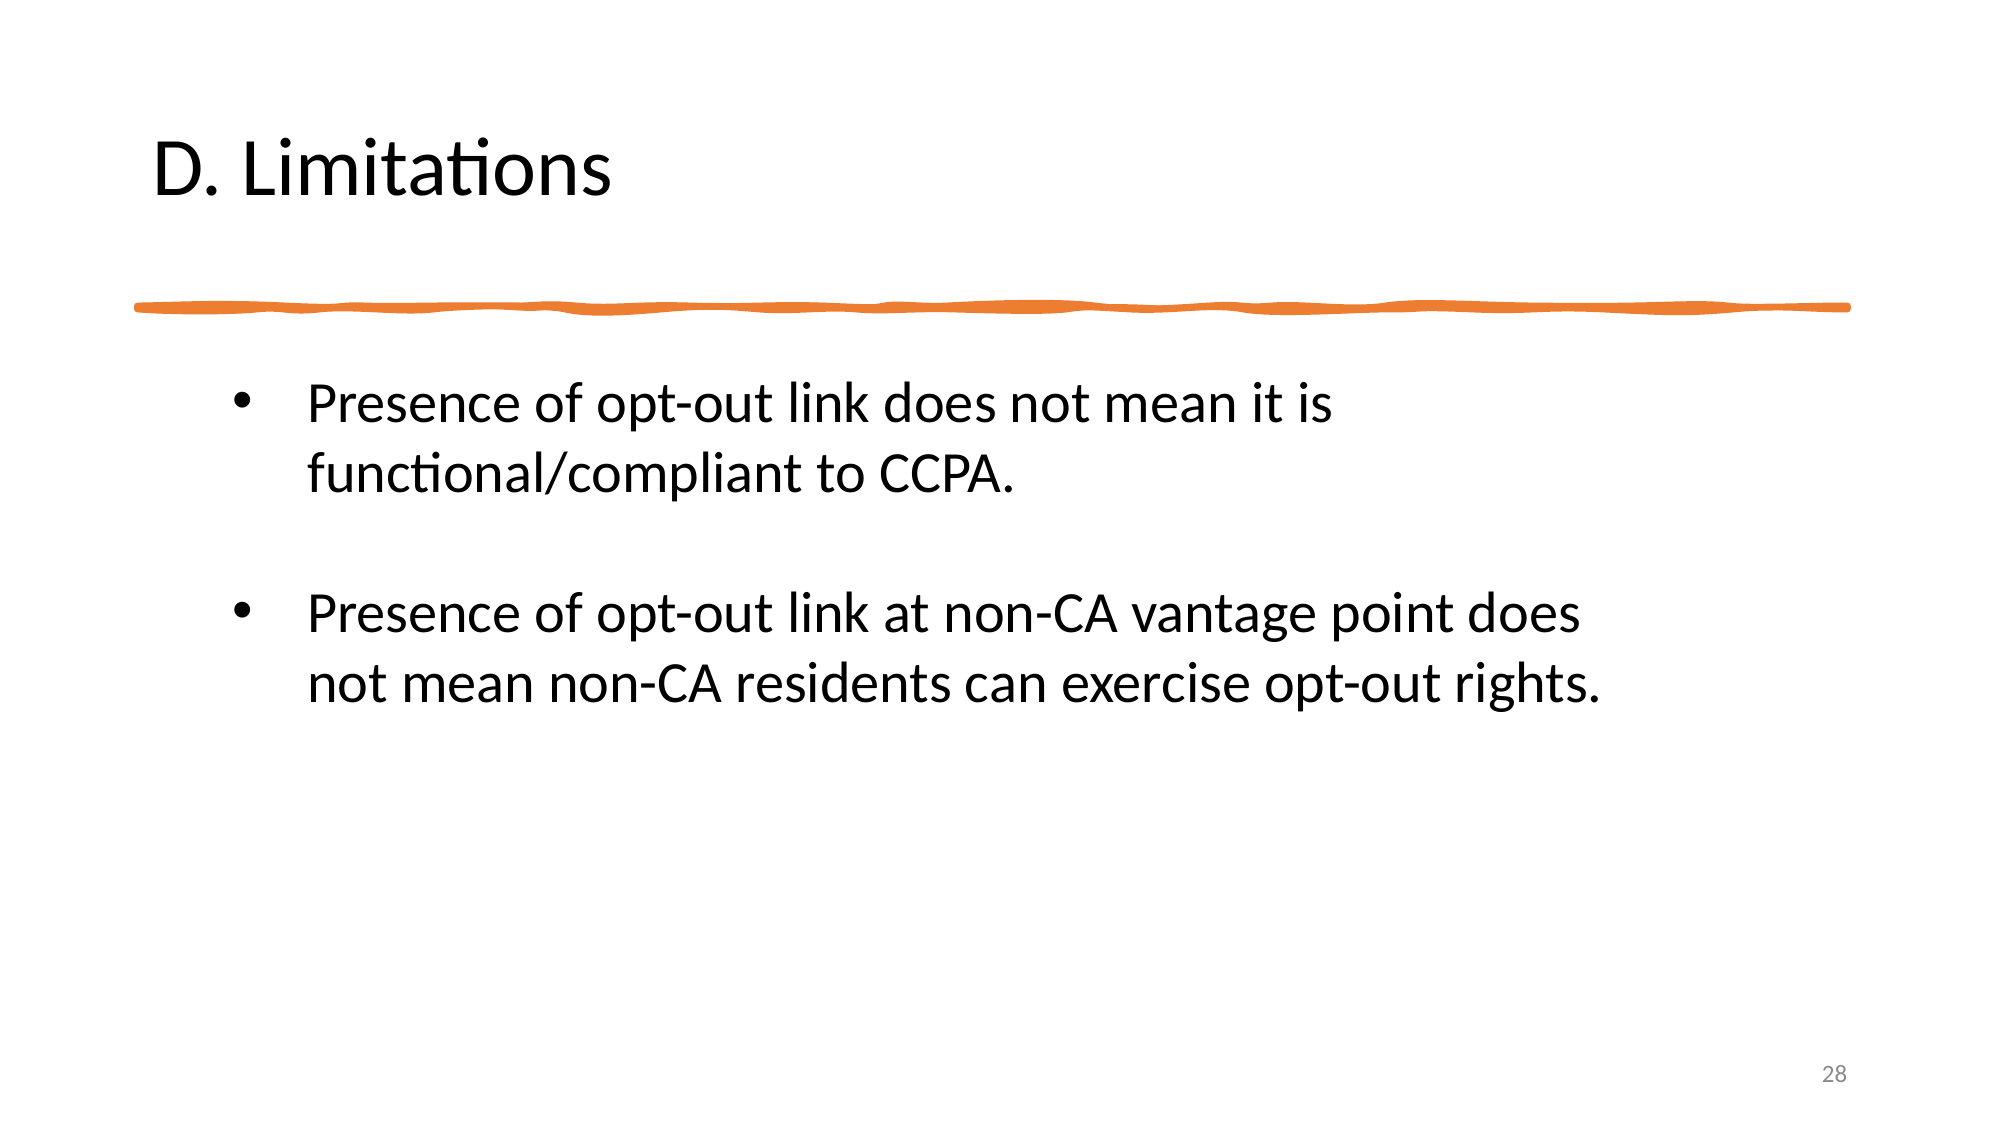

# D. Limitations

Presence of opt-out link does not mean it is functional/compliant to CCPA.

Presence of opt-out link at non-CA vantage point does not mean non-CA residents can exercise opt-out rights.

28